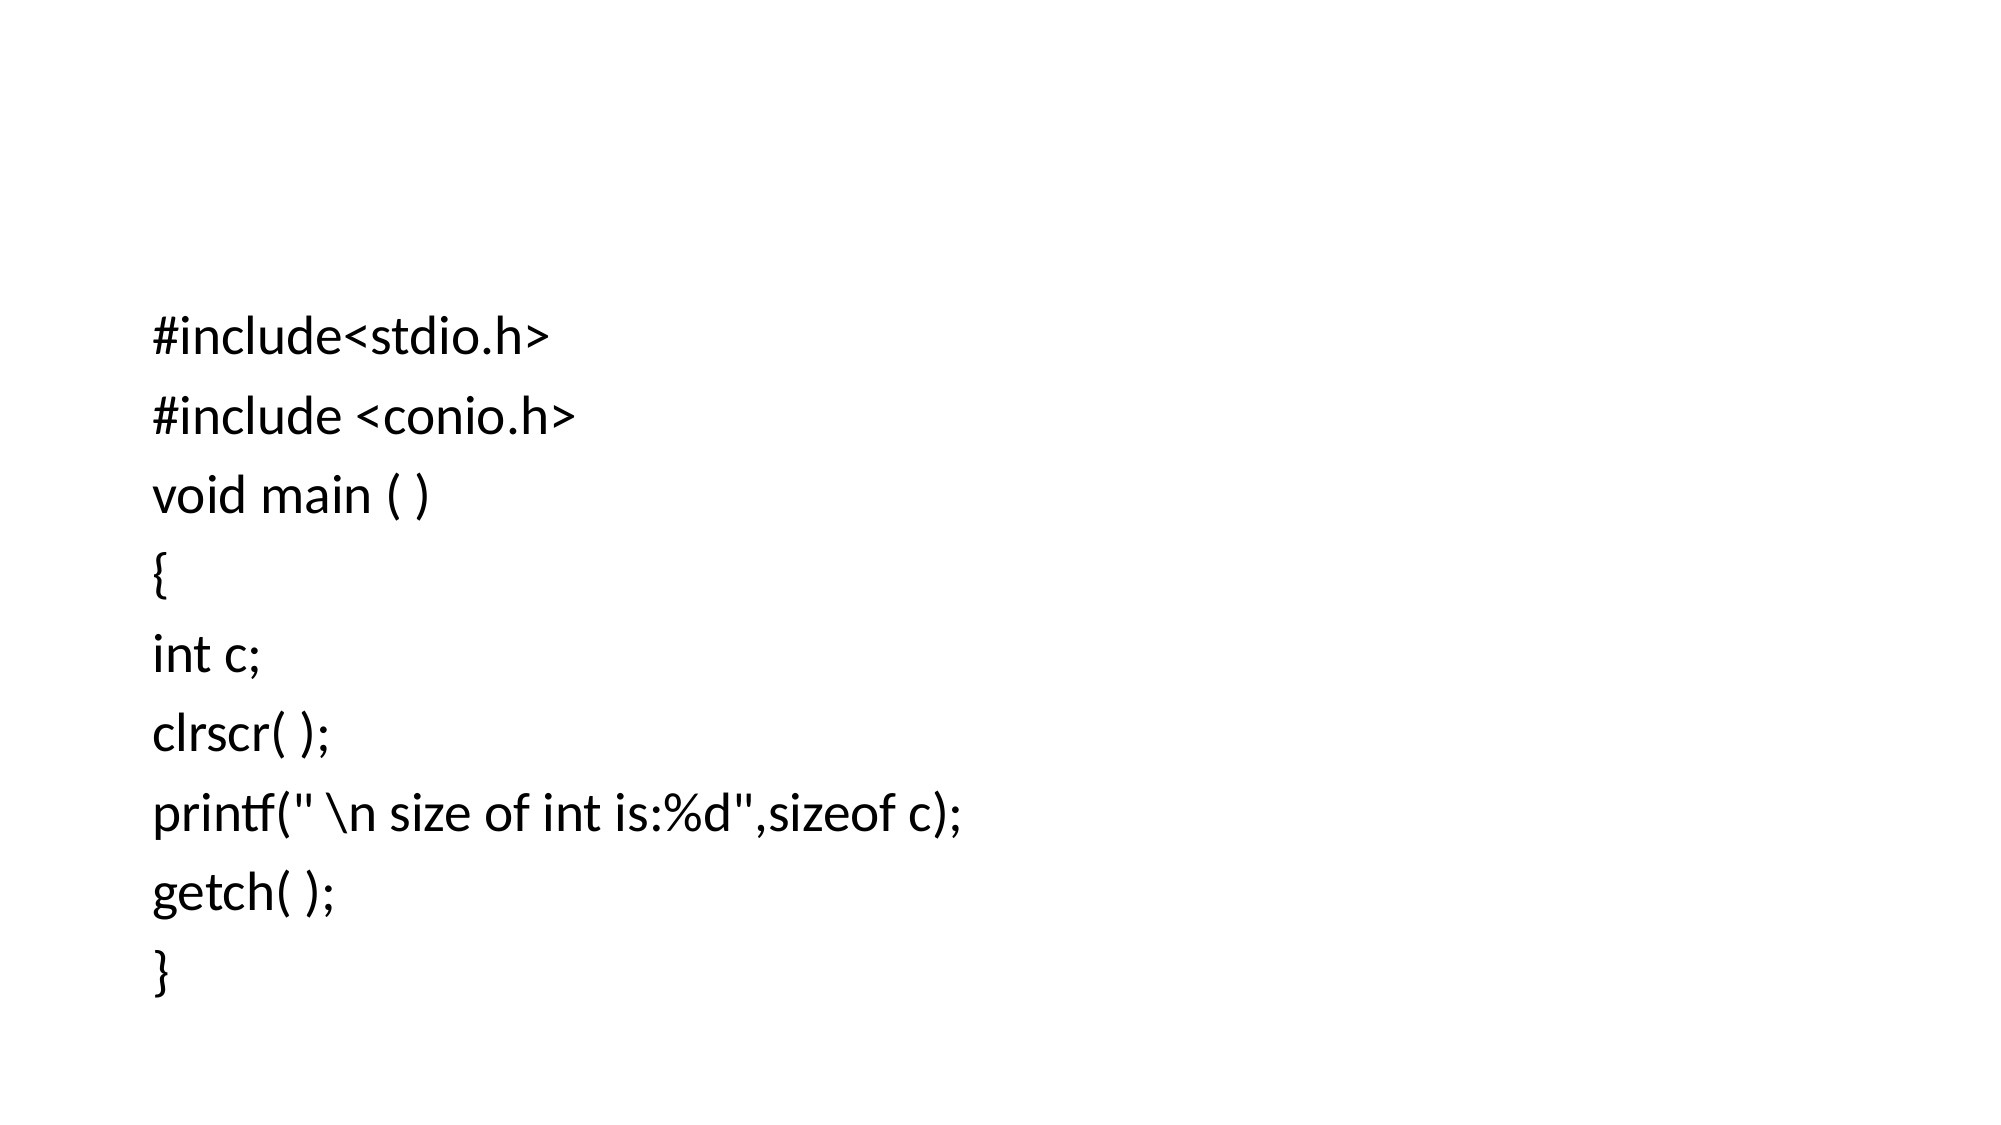

#
#include<stdio.h>
#include <conio.h>
void main ( )
{
int c;
clrscr( );
printf(" \n size of int is:%d",sizeof c);
getch( );
}